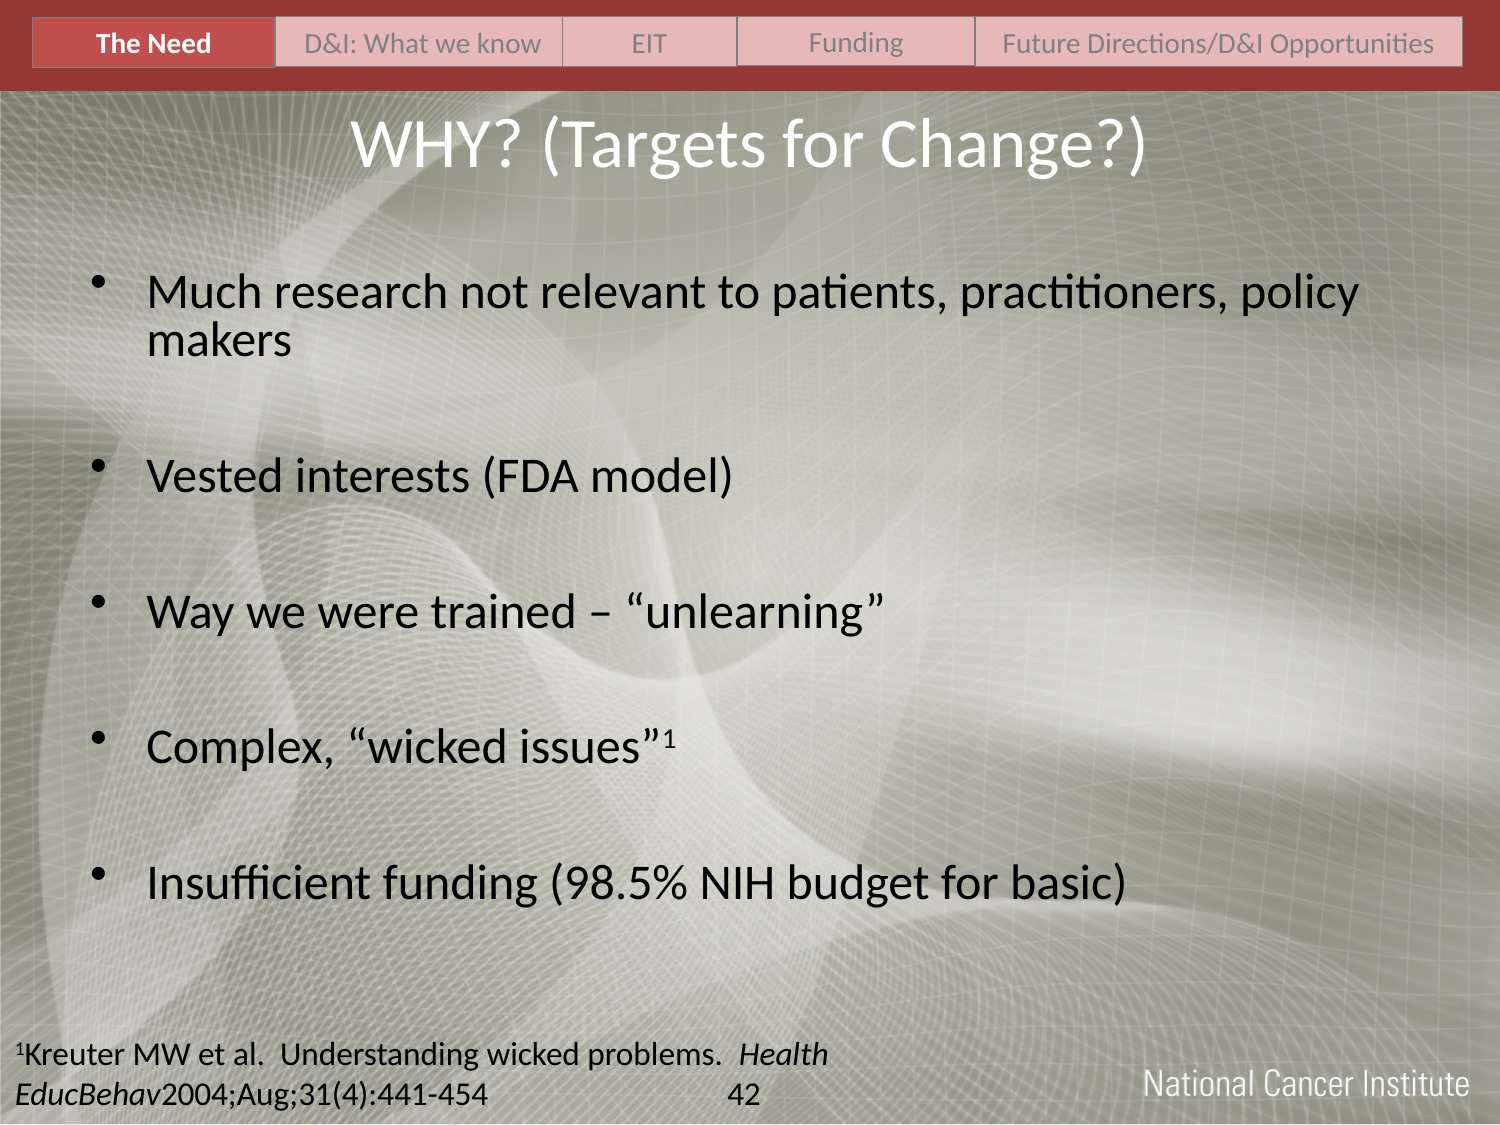

Funding
D&I: What we know
EIT
Future Directions/D&I Opportunities
The Need
# WHY? (Targets for Change?)
Much research not relevant to patients, practitioners, policy makers

Vested interests (FDA model)

Way we were trained – “unlearning”

Complex, “wicked issues”1

Insufficient funding (98.5% NIH budget for basic)
1Kreuter MW et al.  Understanding wicked problems.  Health EducBehav2004;Aug;31(4):441-454
42